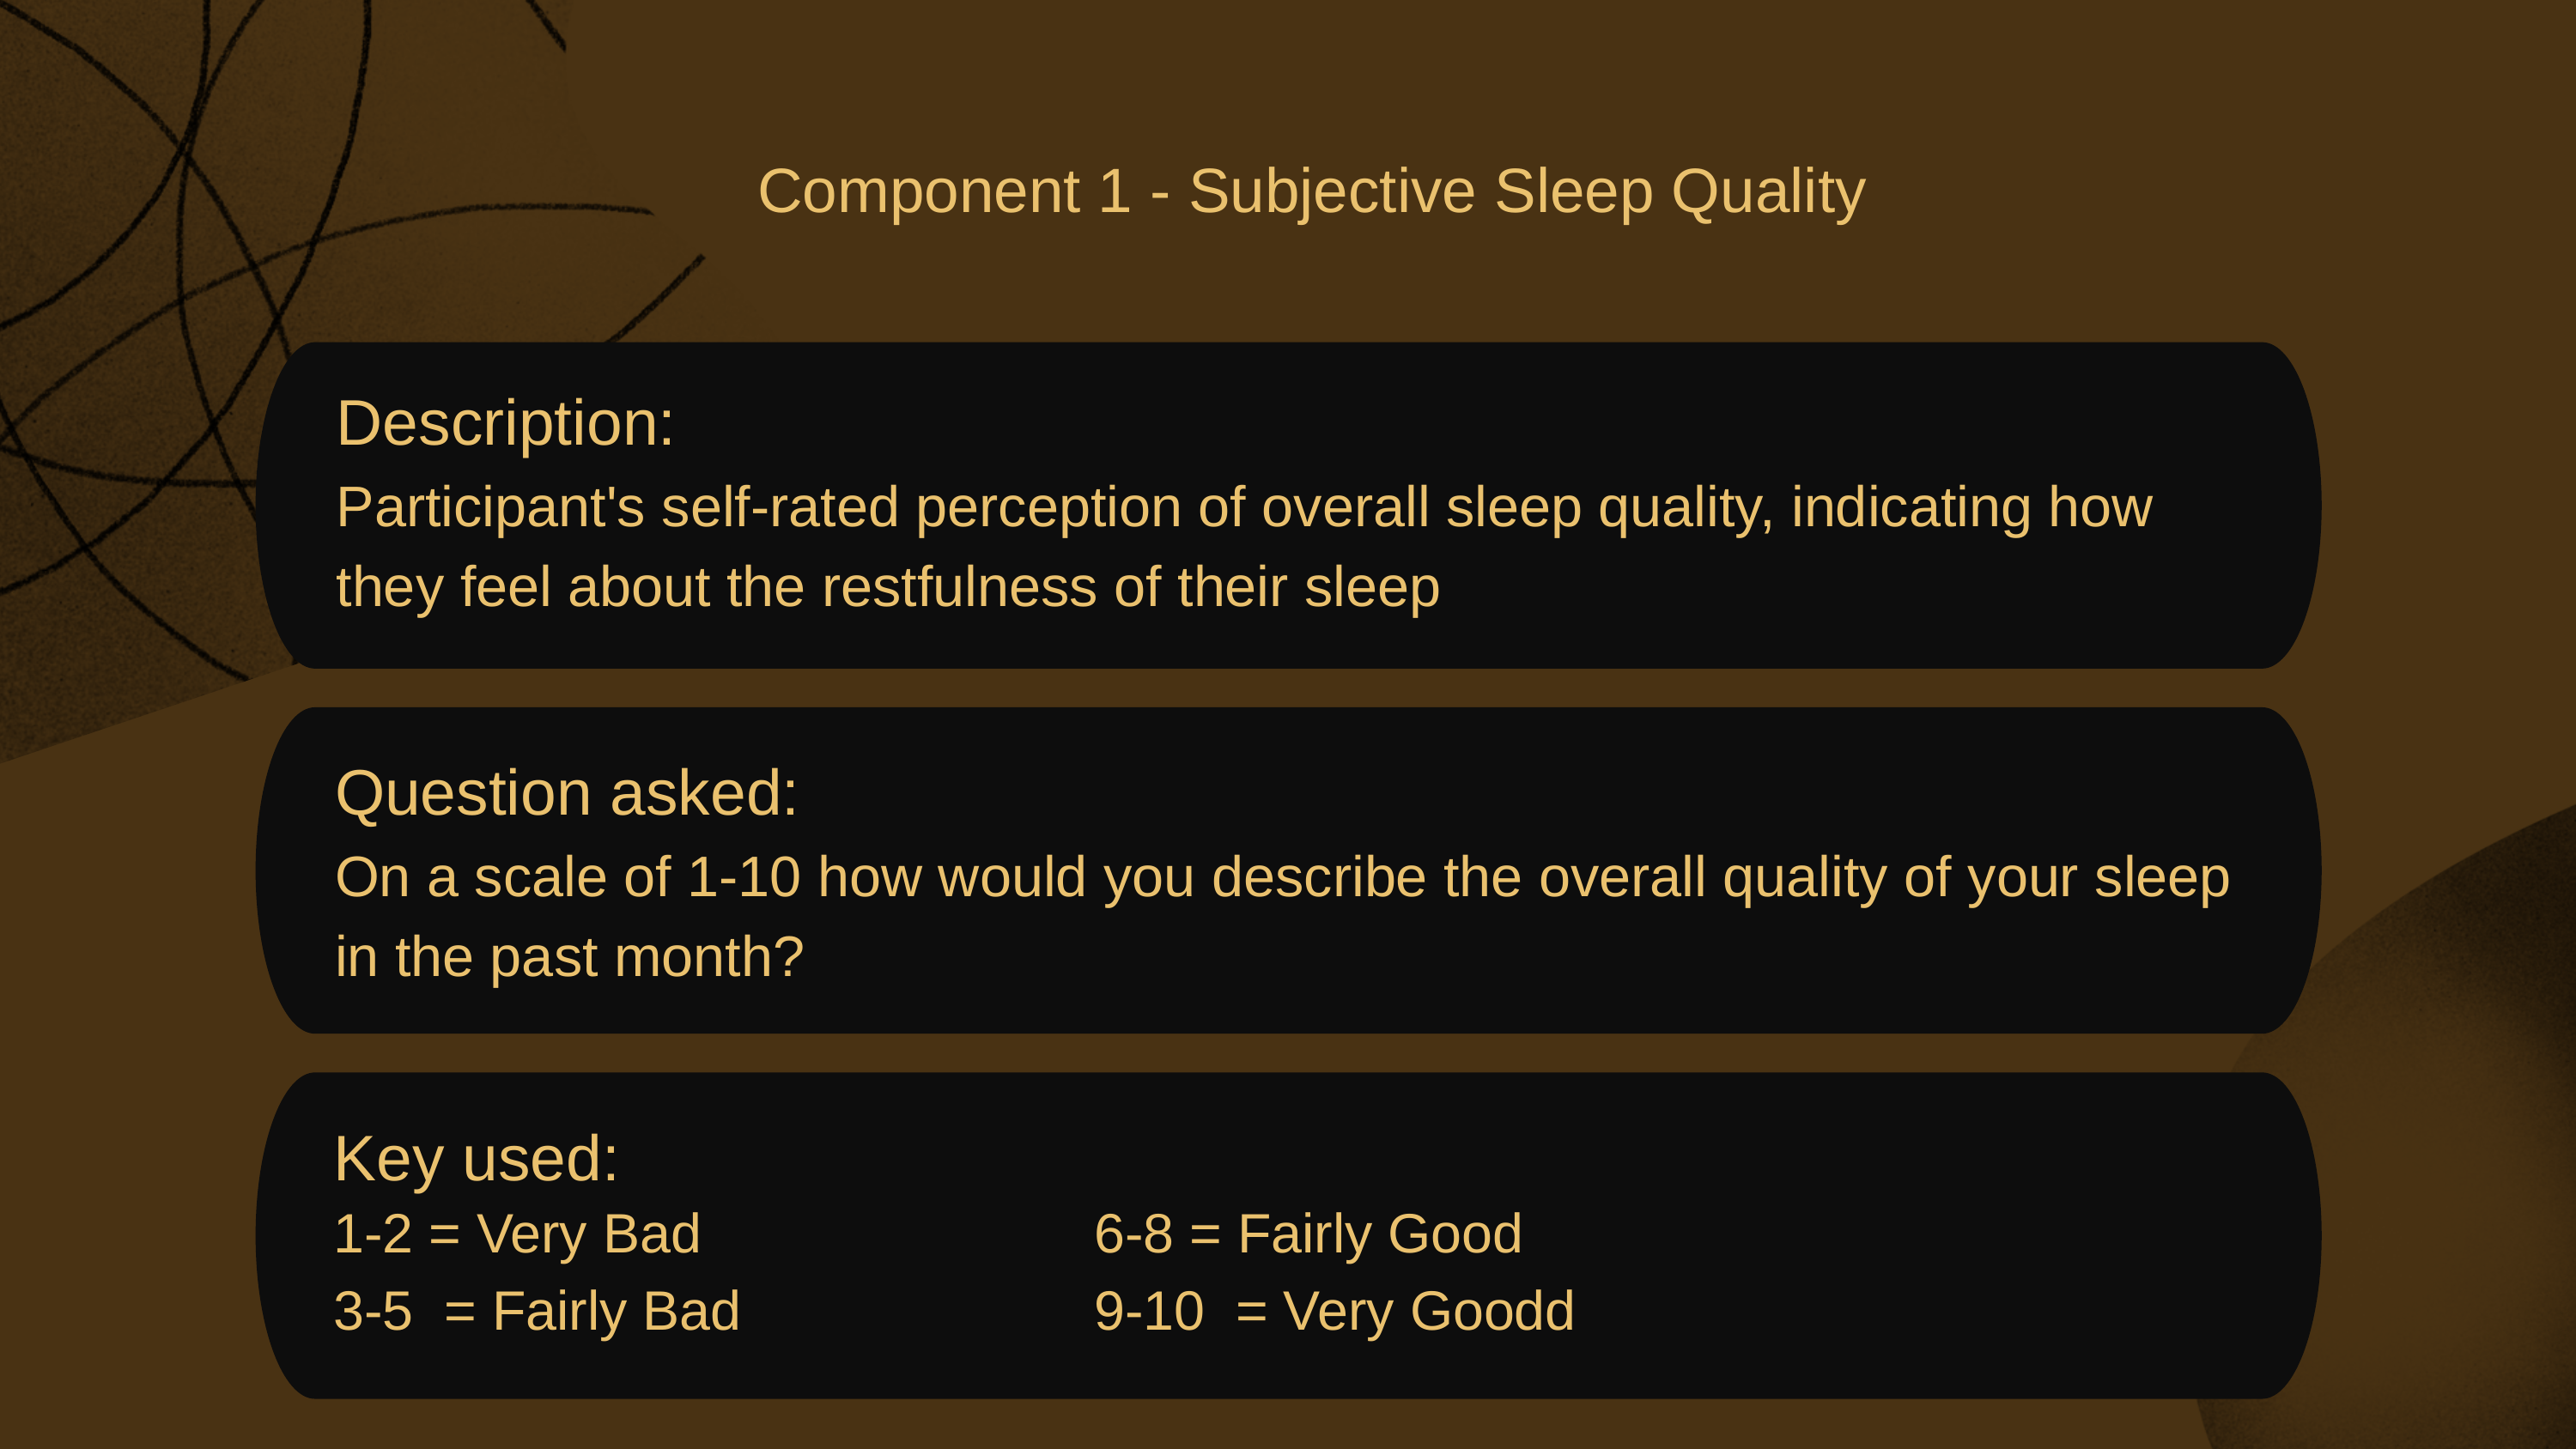

Component 1 - Subjective Sleep Quality

Description:
Participant's self-rated perception of overall sleep quality, indicating how they feel about the restfulness of their sleep

Business proposals can boost revenues for your firm

Question asked:
On a scale of 1-10 how would you describe the overall quality of your sleep in the past month?

Key used:
1-2 = Very Bad
3-5  = Fairly Bad
6-8 = Fairly Good
9-10  = Very Goodd